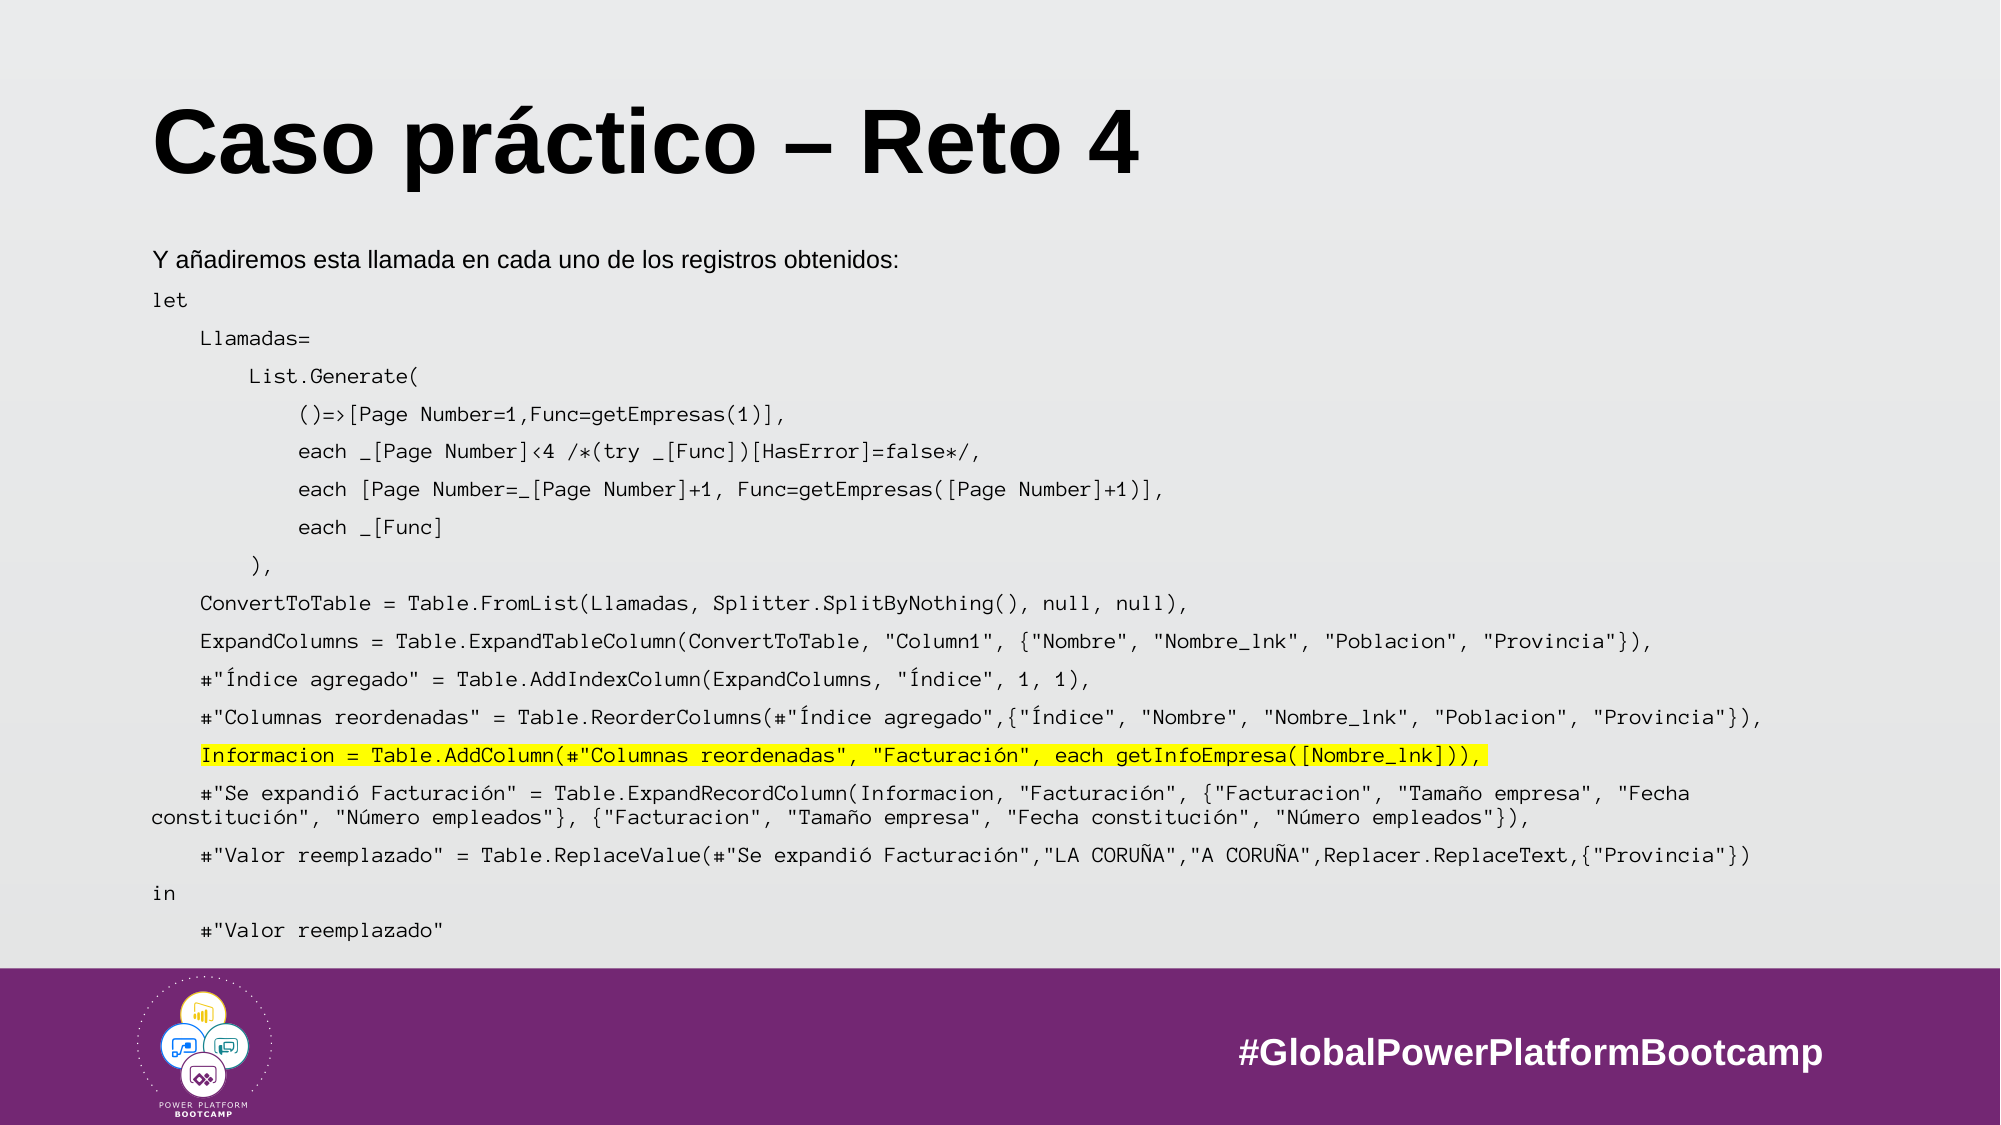

# Caso práctico – Reto 4
Y añadiremos esta llamada en cada uno de los registros obtenidos:
let
    Llamadas=
        List.Generate(
            ()=>[Page Number=1,Func=getEmpresas(1)],
            each _[Page Number]<4 /*(try _[Func])[HasError]=false*/,
            each [Page Number=_[Page Number]+1, Func=getEmpresas([Page Number]+1)],
            each _[Func]
        ),
    ConvertToTable = Table.FromList(Llamadas, Splitter.SplitByNothing(), null, null),
    ExpandColumns = Table.ExpandTableColumn(ConvertToTable, "Column1", {"Nombre", "Nombre_lnk", "Poblacion", "Provincia"}),
    #"Índice agregado" = Table.AddIndexColumn(ExpandColumns, "Índice", 1, 1),
    #"Columnas reordenadas" = Table.ReorderColumns(#"Índice agregado",{"Índice", "Nombre", "Nombre_lnk", "Poblacion", "Provincia"}),
    Informacion = Table.AddColumn(#"Columnas reordenadas", "Facturación", each getInfoEmpresa([Nombre_lnk])),
    #"Se expandió Facturación" = Table.ExpandRecordColumn(Informacion, "Facturación", {"Facturacion", "Tamaño empresa", "Fecha constitución", "Número empleados"}, {"Facturacion", "Tamaño empresa", "Fecha constitución", "Número empleados"}),
    #"Valor reemplazado" = Table.ReplaceValue(#"Se expandió Facturación","LA CORUÑA","A CORUÑA",Replacer.ReplaceText,{"Provincia"})
in
    #"Valor reemplazado"